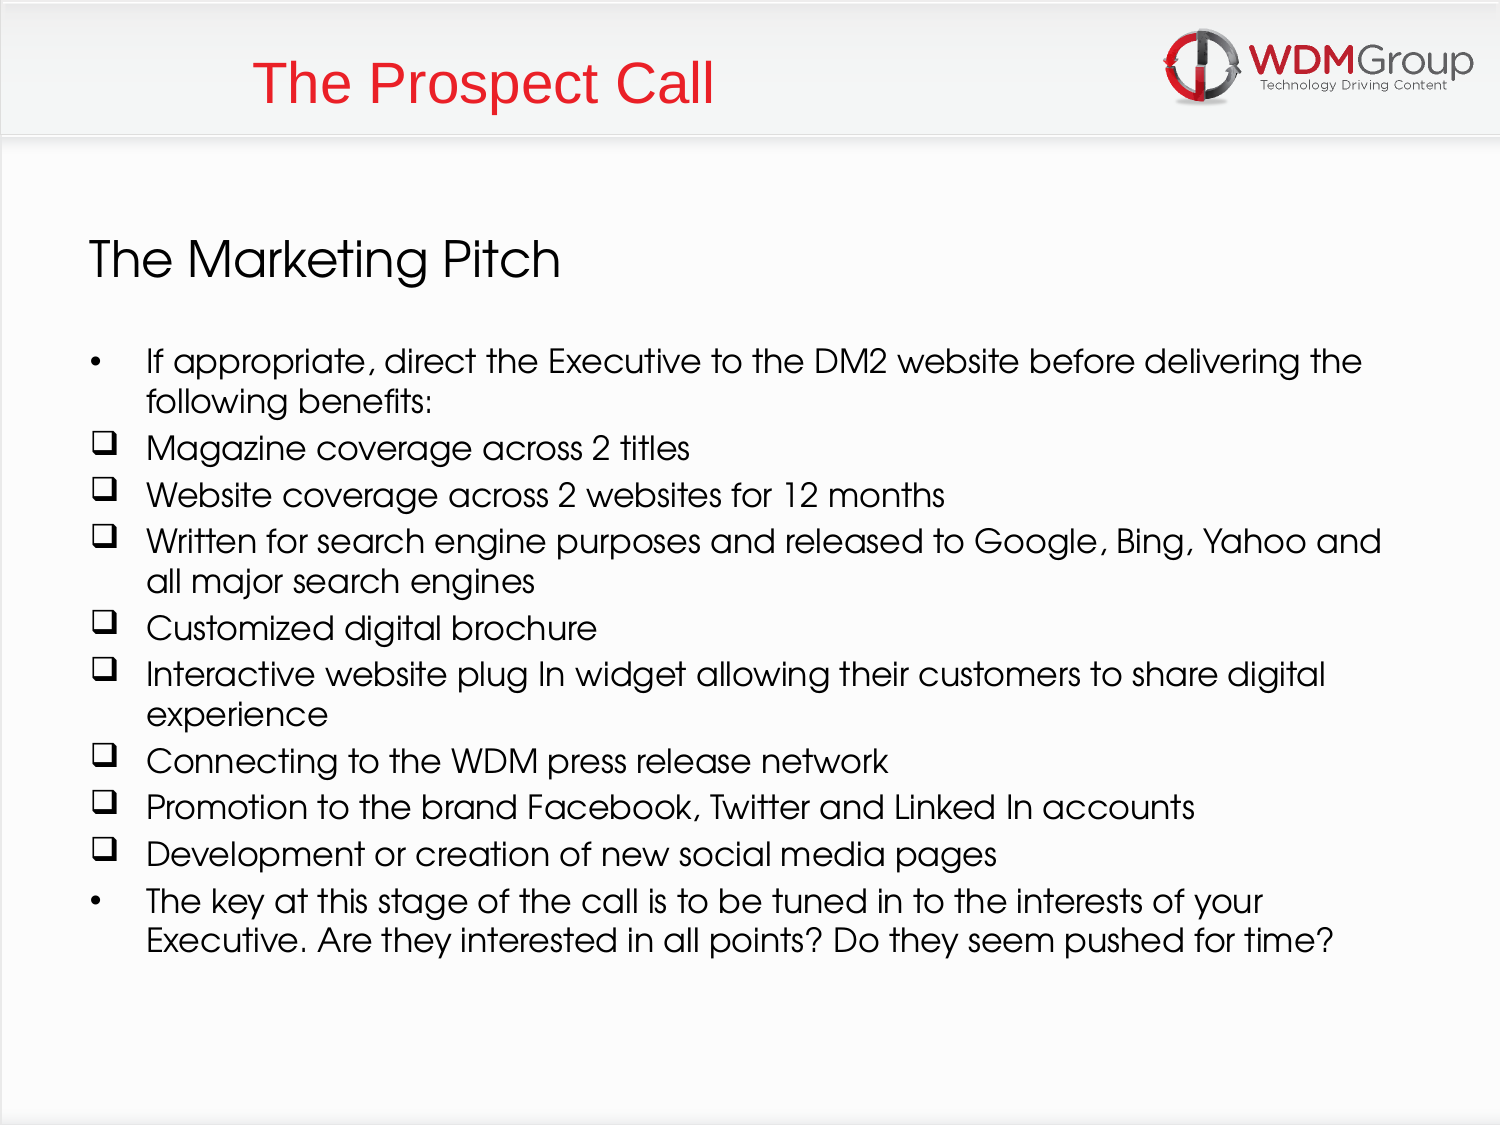

The Prospect Call
The Marketing Pitch

If appropriate, direct the Executive to the DM2 website before delivering the following benefits:
Magazine coverage across 2 titles
Website coverage across 2 websites for 12 months
Written for search engine purposes and released to Google, Bing, Yahoo and all major search engines
Customized digital brochure
Interactive website plug In widget allowing their customers to share digital experience
Connecting to the WDM press release network
Promotion to the brand Facebook, Twitter and Linked In accounts
Development or creation of new social media pages
The key at this stage of the call is to be tuned in to the interests of your Executive. Are they interested in all points? Do they seem pushed for time?